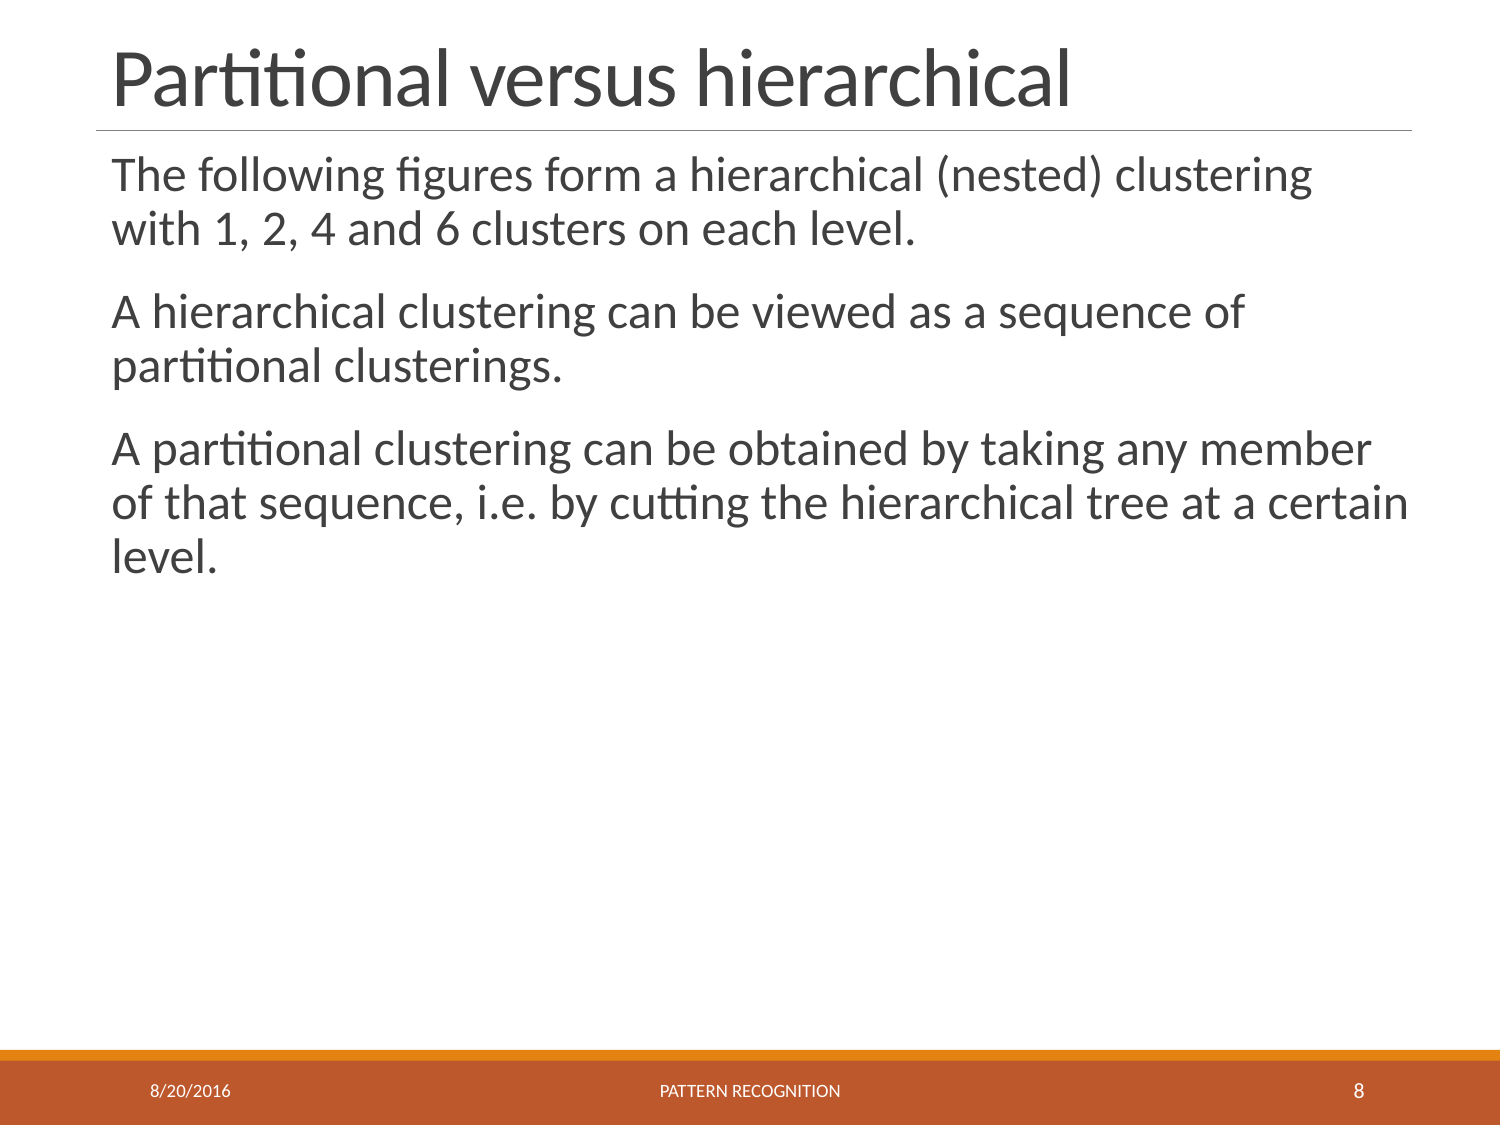

# Partitional versus hierarchical
The following figures form a hierarchical (nested) clustering with 1, 2, 4 and 6 clusters on each level.
A hierarchical clustering can be viewed as a sequence of partitional clusterings.
A partitional clustering can be obtained by taking any member of that sequence, i.e. by cutting the hierarchical tree at a certain level.
8/20/2016
Pattern recognition
8